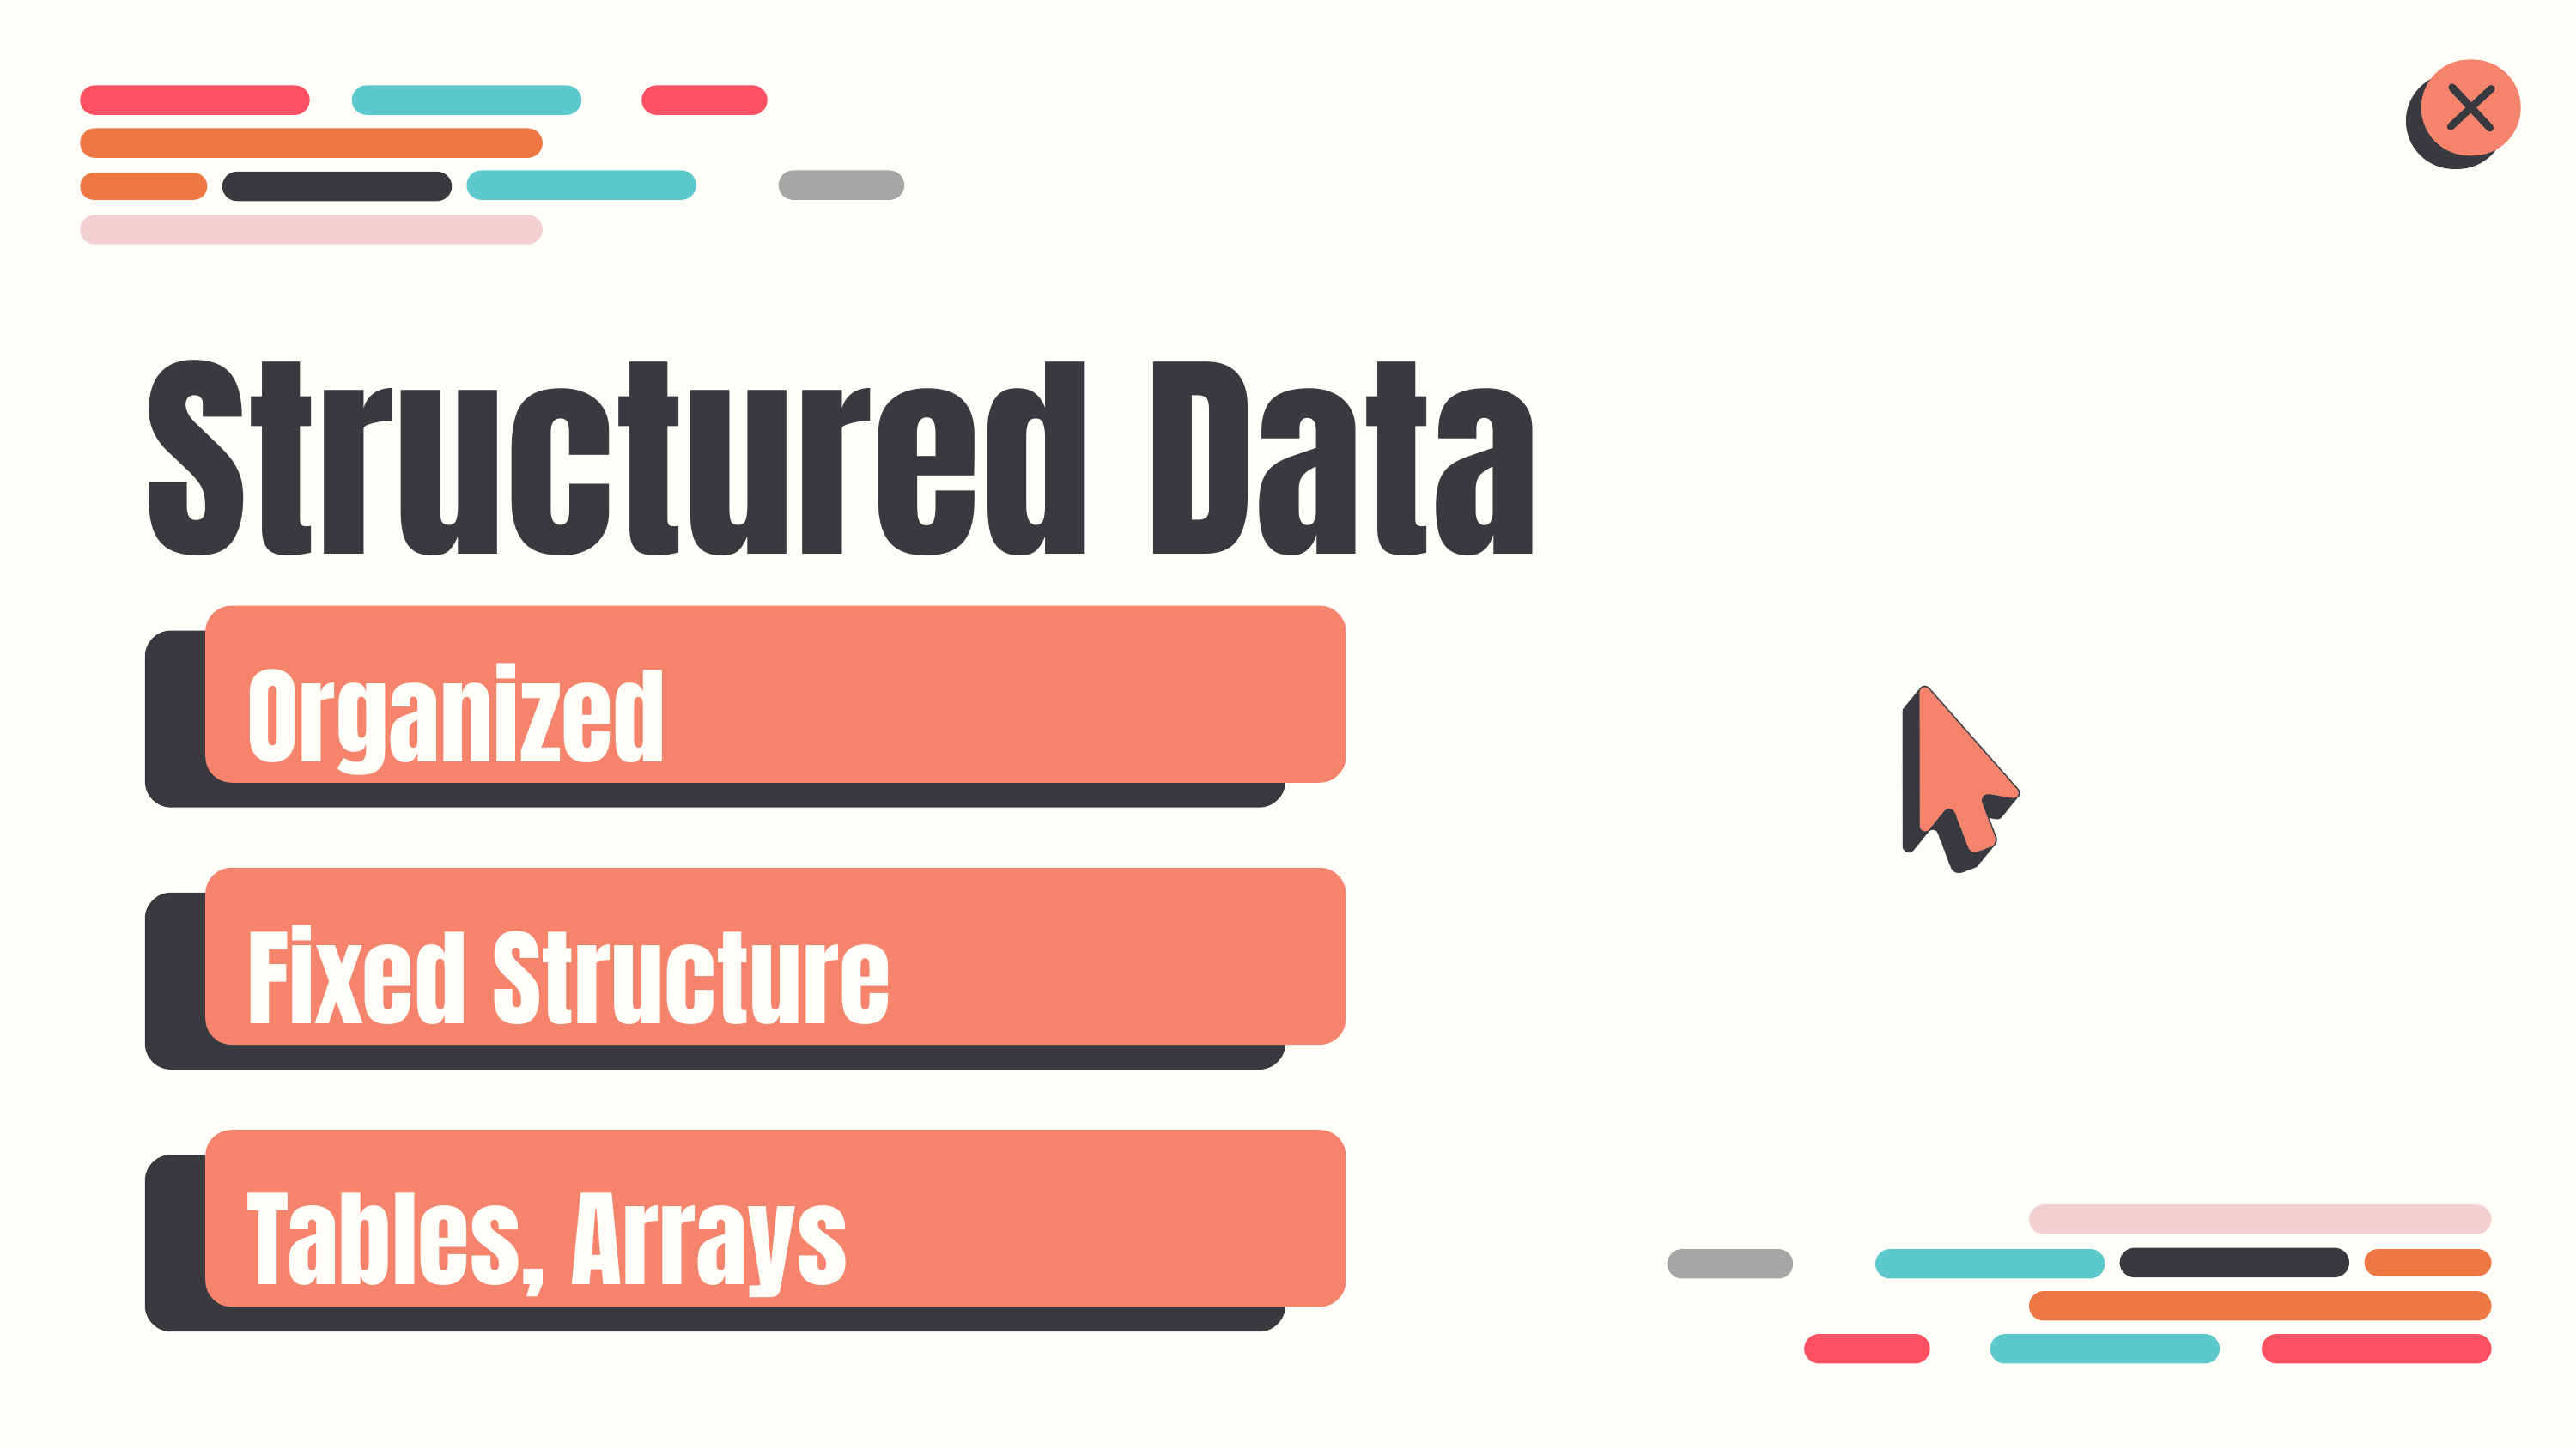

Structured Data

Organized

Fixed Structure

Tables, Arrays